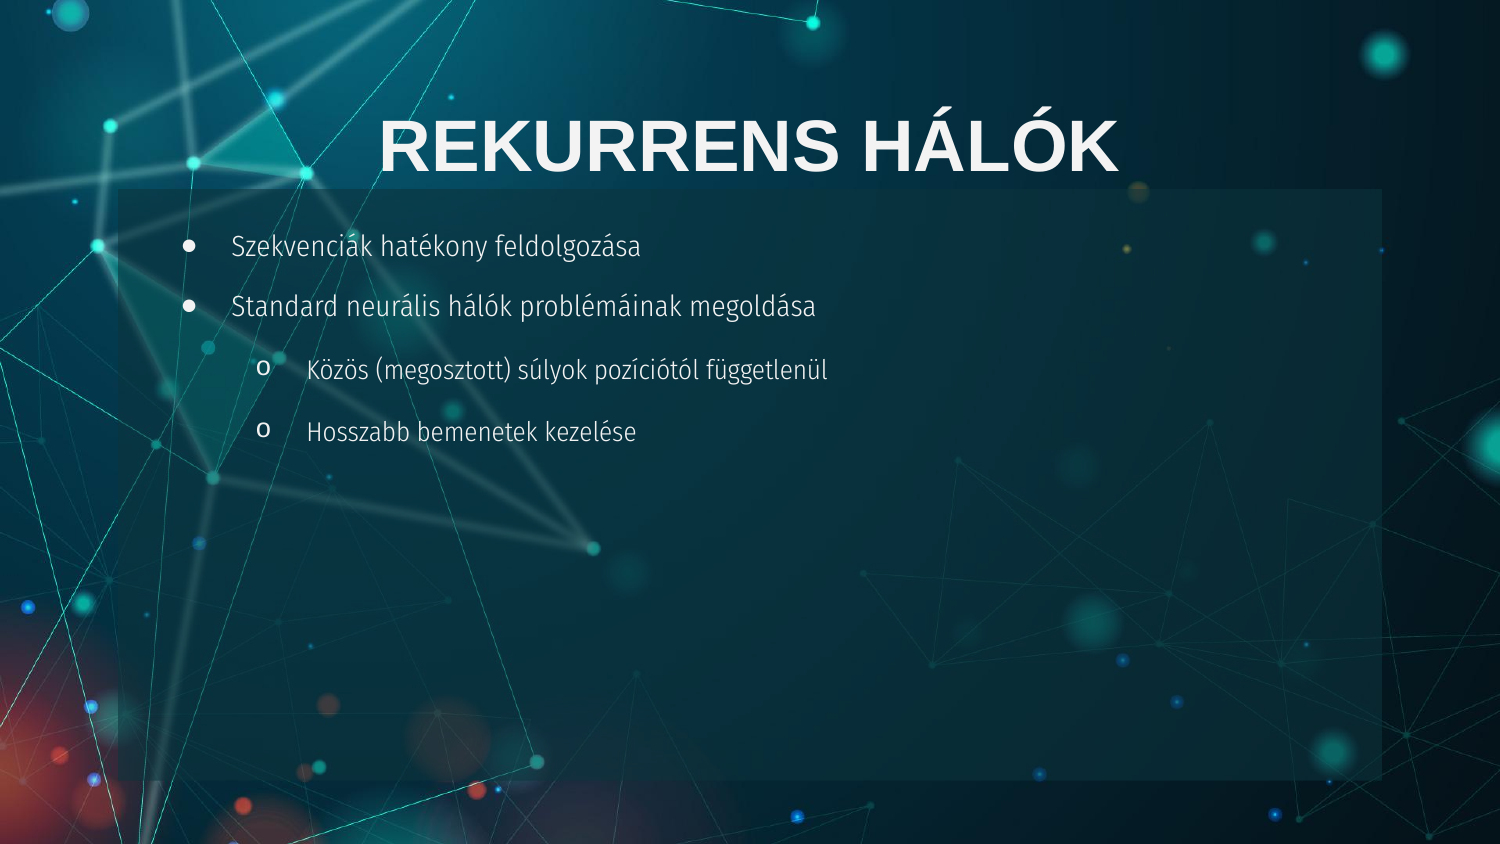

# REKURRENS HÁLÓK
Szekvenciák hatékony feldolgozása
Standard neurális hálók problémáinak megoldása
Közös (megosztott) súlyok pozíciótól függetlenül
Hosszabb bemenetek kezelése